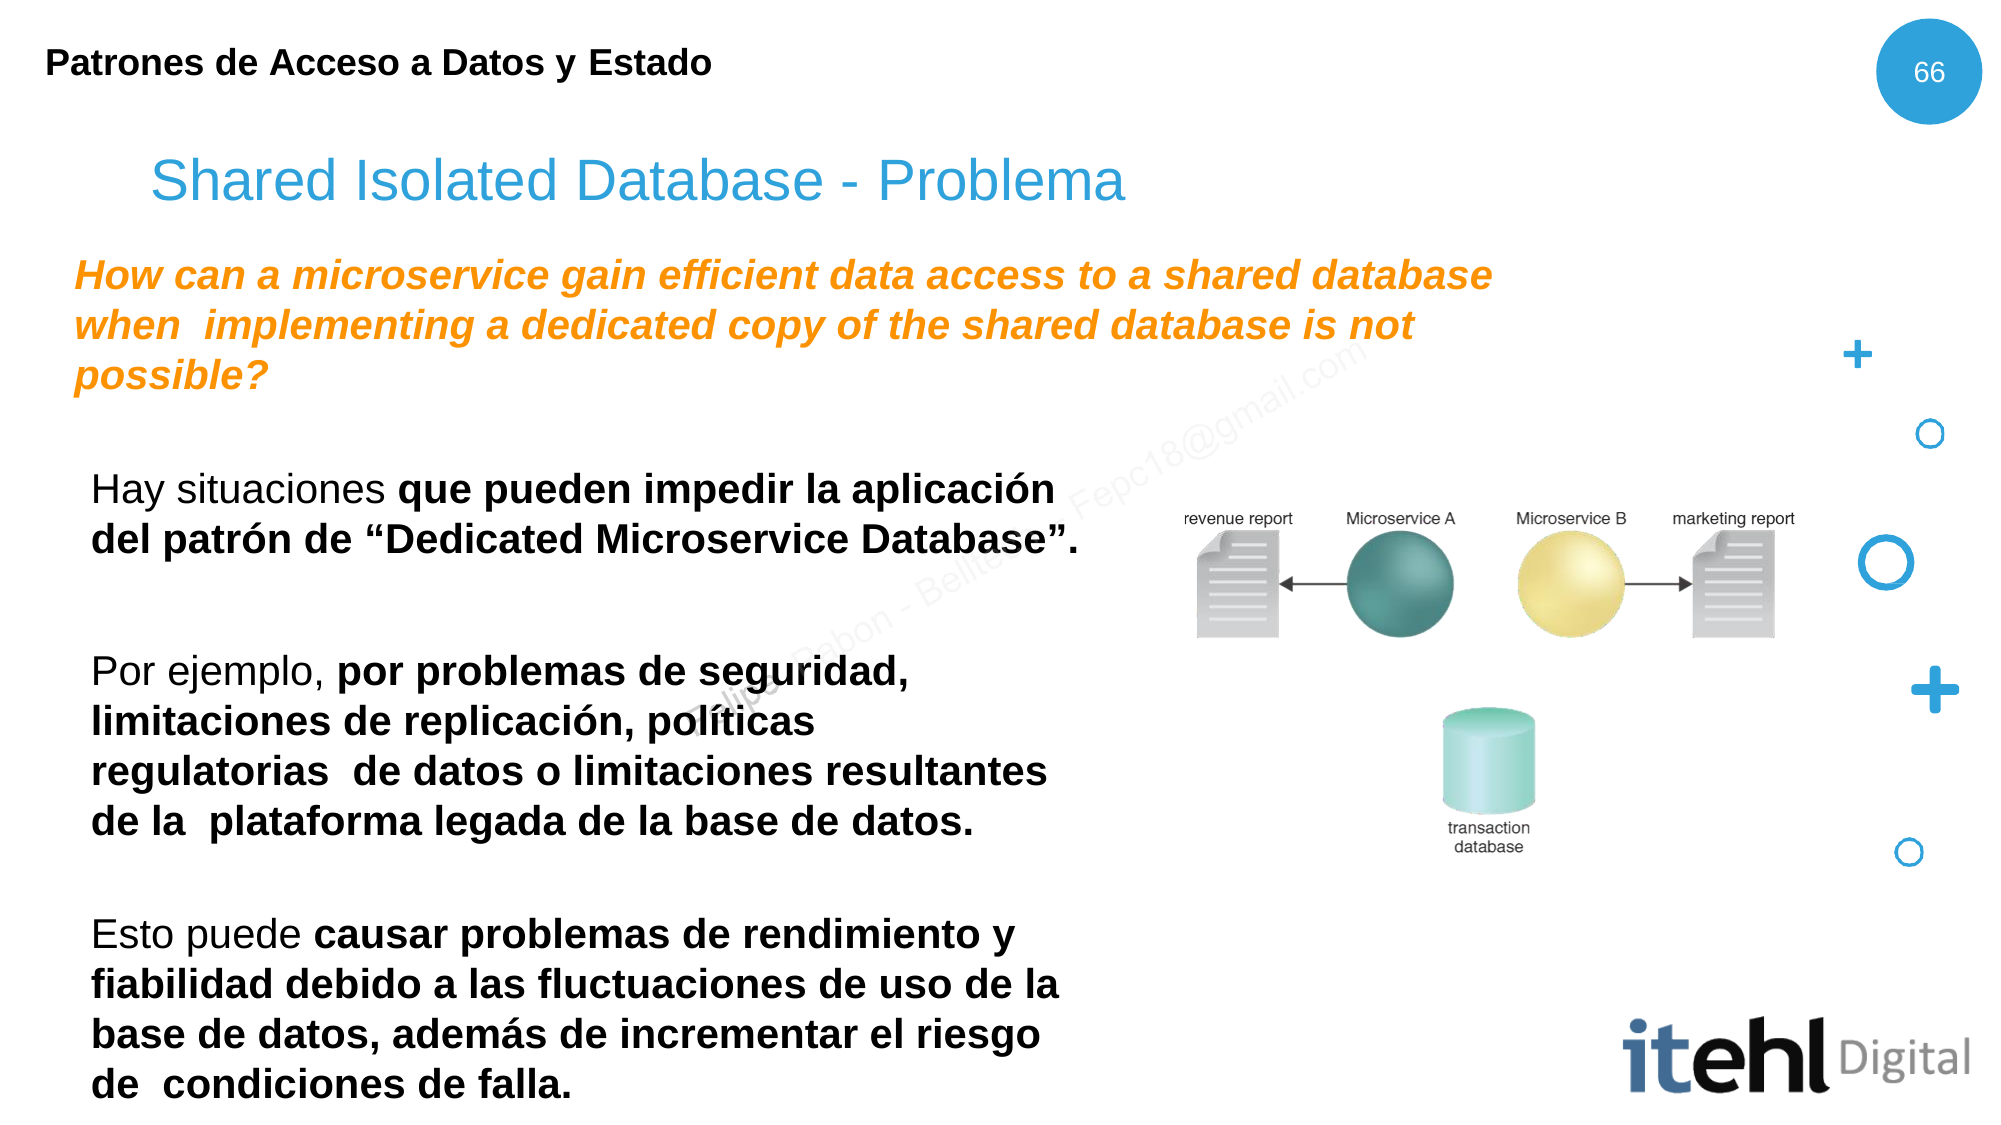

Patrones de Acceso a Datos y Estado
66
# Shared Isolated Database - Problema
How can a microservice gain efficient data access to a shared database when  implementing a dedicated copy of the shared database is not possible?

Hay situaciones que pueden impedir la aplicación  del patrón de “Dedicated Microservice Database”.

Por ejemplo, por problemas de seguridad,  limitaciones de replicación, políticas regulatorias  de datos o limitaciones resultantes de la  plataforma legada de la base de datos.

Esto puede causar problemas de rendimiento y  fiabilidad debido a las fluctuaciones de uso de la  base de datos, además de incrementar el riesgo de  condiciones de falla.